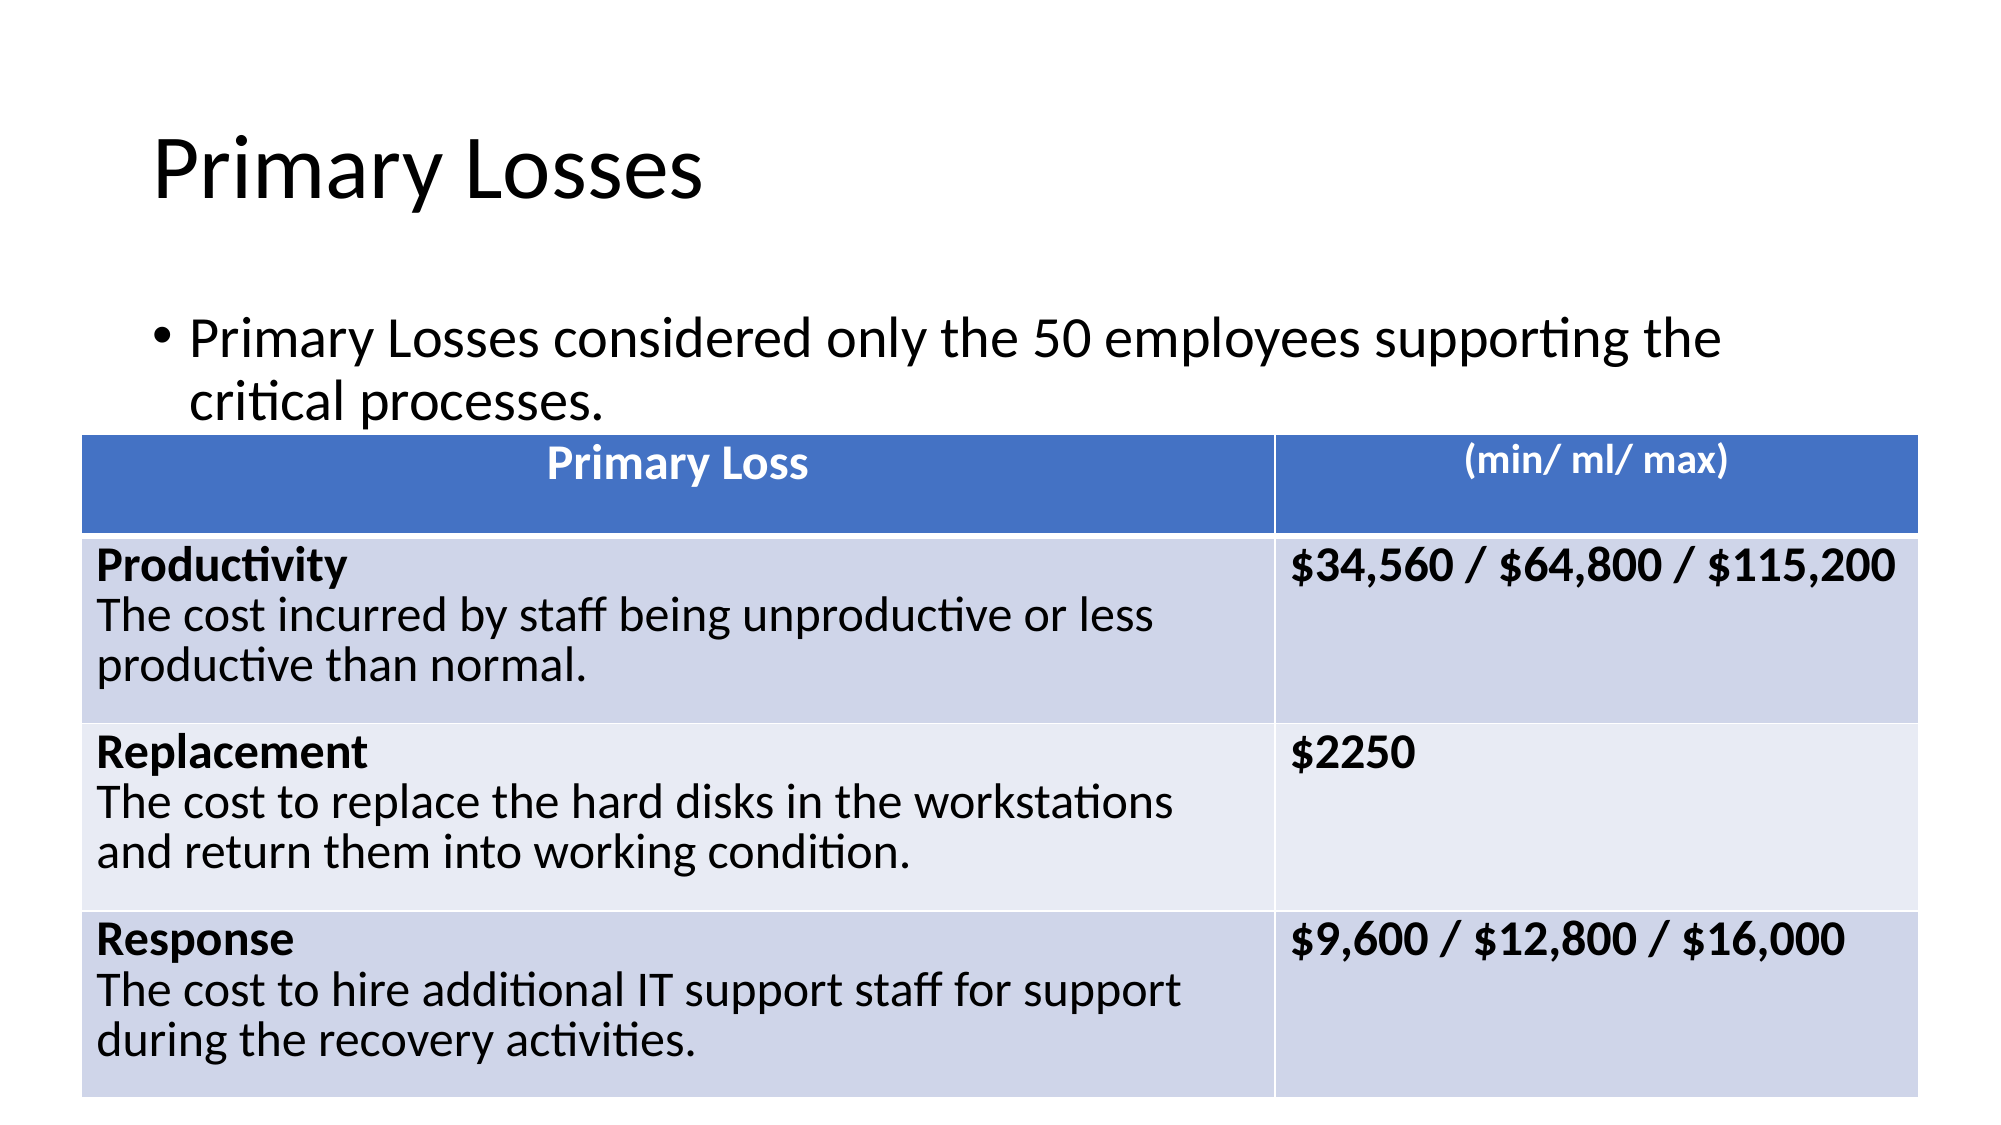

# Primary Losses
Primary Losses considered only the 50 employees supporting the critical processes.

| Primary Loss | (min/ ml/ max) |
| --- | --- |
| Productivity The cost incurred by staff being unproductive or less productive than normal. | $34,560 / $64,800 / $115,200 |
| Replacement The cost to replace the hard disks in the workstations and return them into working condition. | $2250 |
| Response The cost to hire additional IT support staff for support during the recovery activities. | $9,600 / $12,800 / $16,000 |